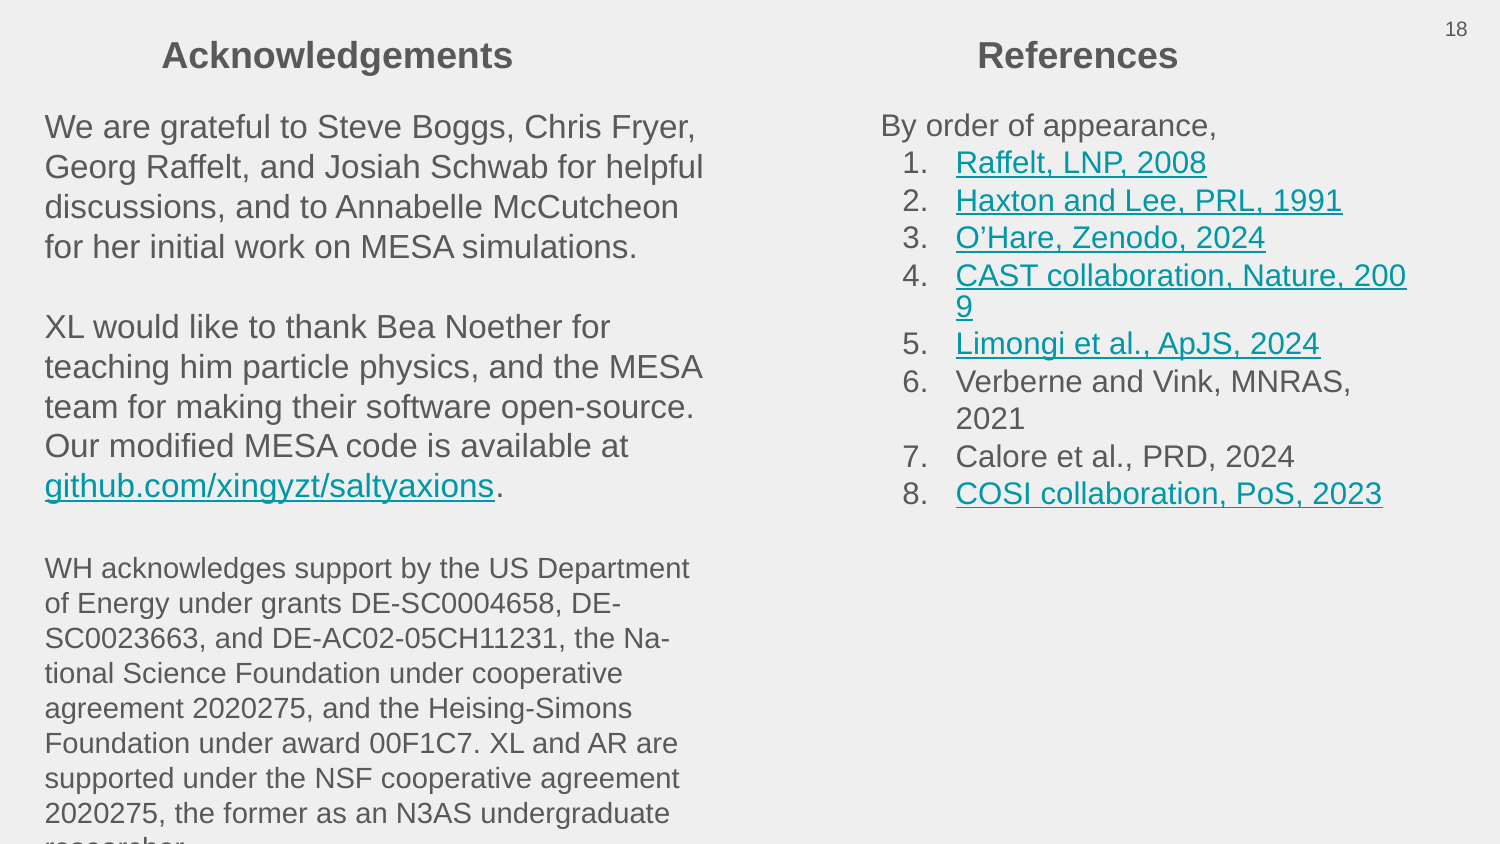

18
Acknowledgements
References
We are grateful to Steve Boggs, Chris Fryer, Georg Raffelt, and Josiah Schwab for helpful discussions, and to Annabelle McCutcheon for her initial work on MESA simulations.

XL would like to thank Bea Noether for teaching him particle physics, and the MESA team for making their software open-source. Our modified MESA code is available at github.com/xingyzt/saltyaxions.

WH acknowledges support by the US Department of Energy under grants DE-SC0004658, DE-SC0023663, and DE-AC02-05CH11231, the Na- tional Science Foundation under cooperative agreement 2020275, and the Heising-Simons Foundation under award 00F1C7. XL and AR are supported under the NSF cooperative agreement 2020275, the former as an N3AS undergraduate researcher.
By order of appearance,
Raffelt, LNP, 2008
Haxton and Lee, PRL, 1991
O’Hare, Zenodo, 2024
CAST collaboration, Nature, 2009
Limongi et al., ApJS, 2024
Verberne and Vink, MNRAS, 2021
Calore et al., PRD, 2024
COSI collaboration, PoS, 2023